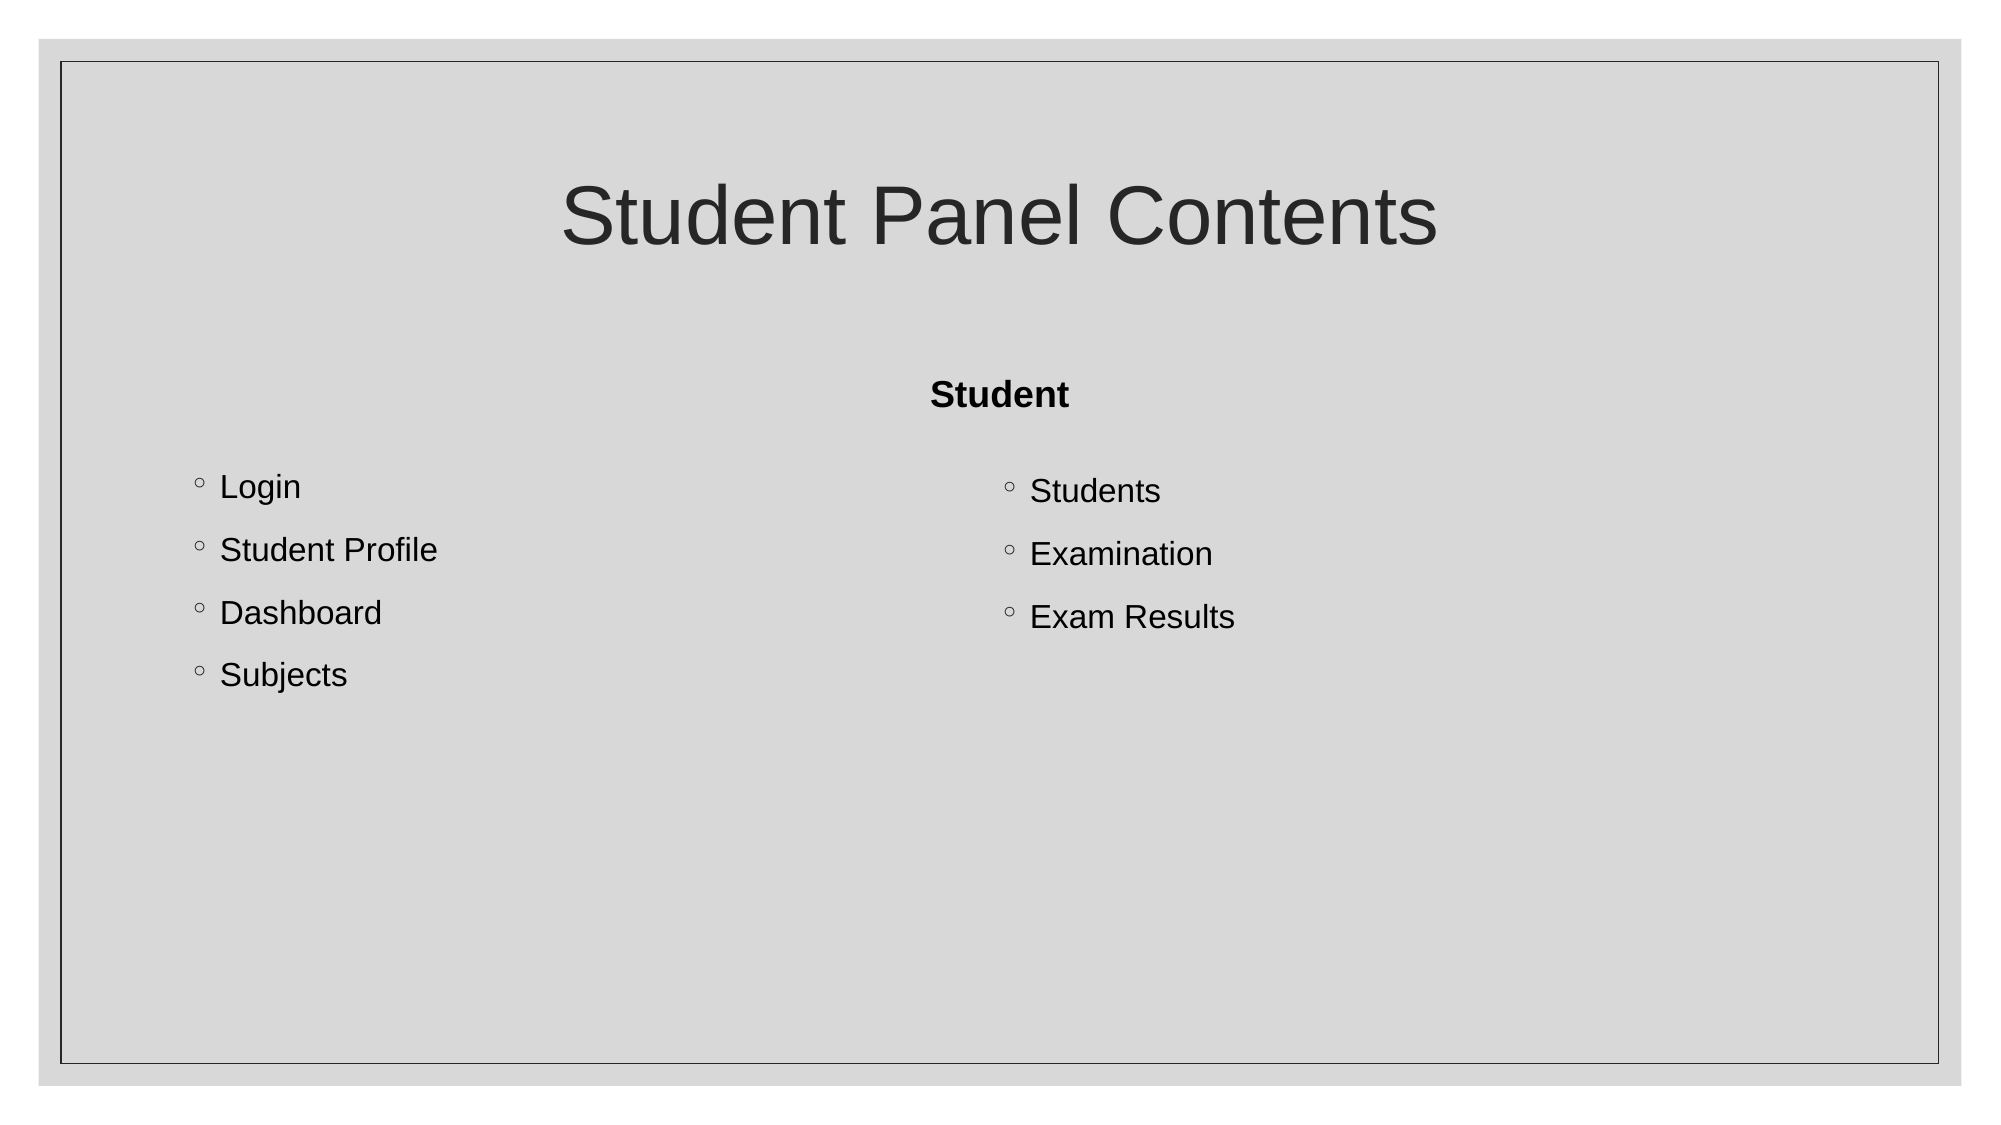

# Student Panel Contents
Student

Login
Student Profile
Dashboard
Subjects

Students
Examination
Exam Results